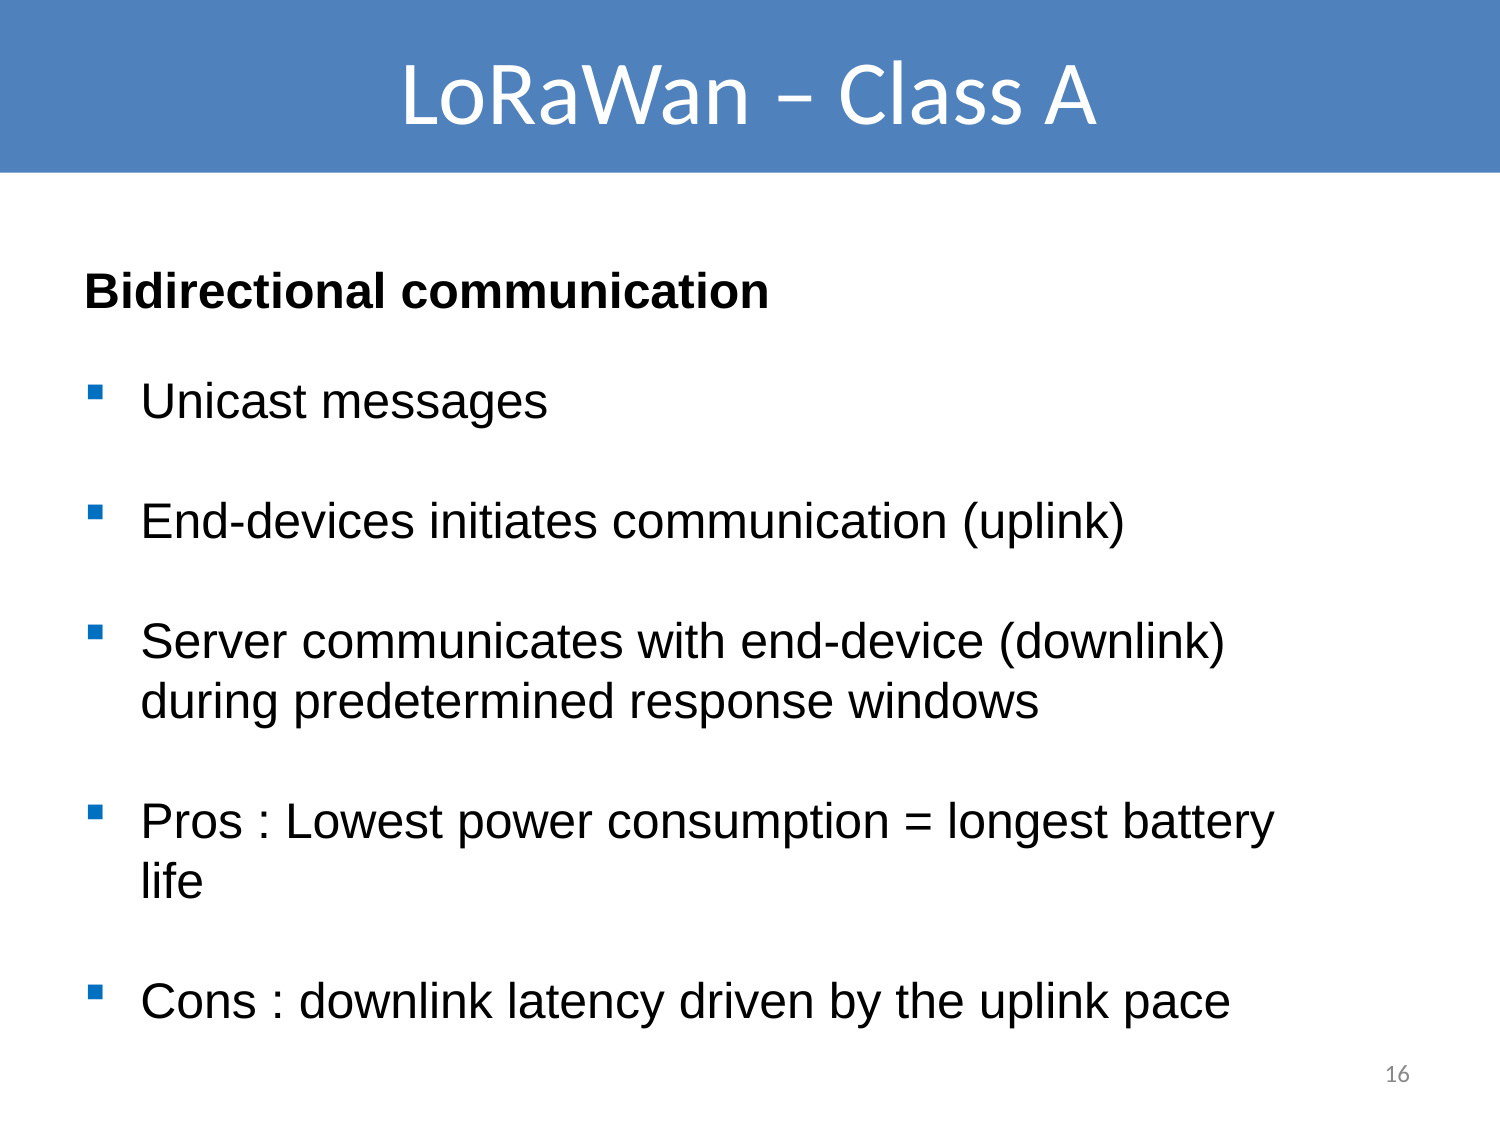

LoRaWan – Class A

Bidirectional communication

Unicast messages

End-devices initiates communication (uplink)

Server communicates with end-device (downlink) during predetermined response windows

Pros : Lowest power consumption = longest battery life

Cons : downlink latency driven by the uplink pace
16